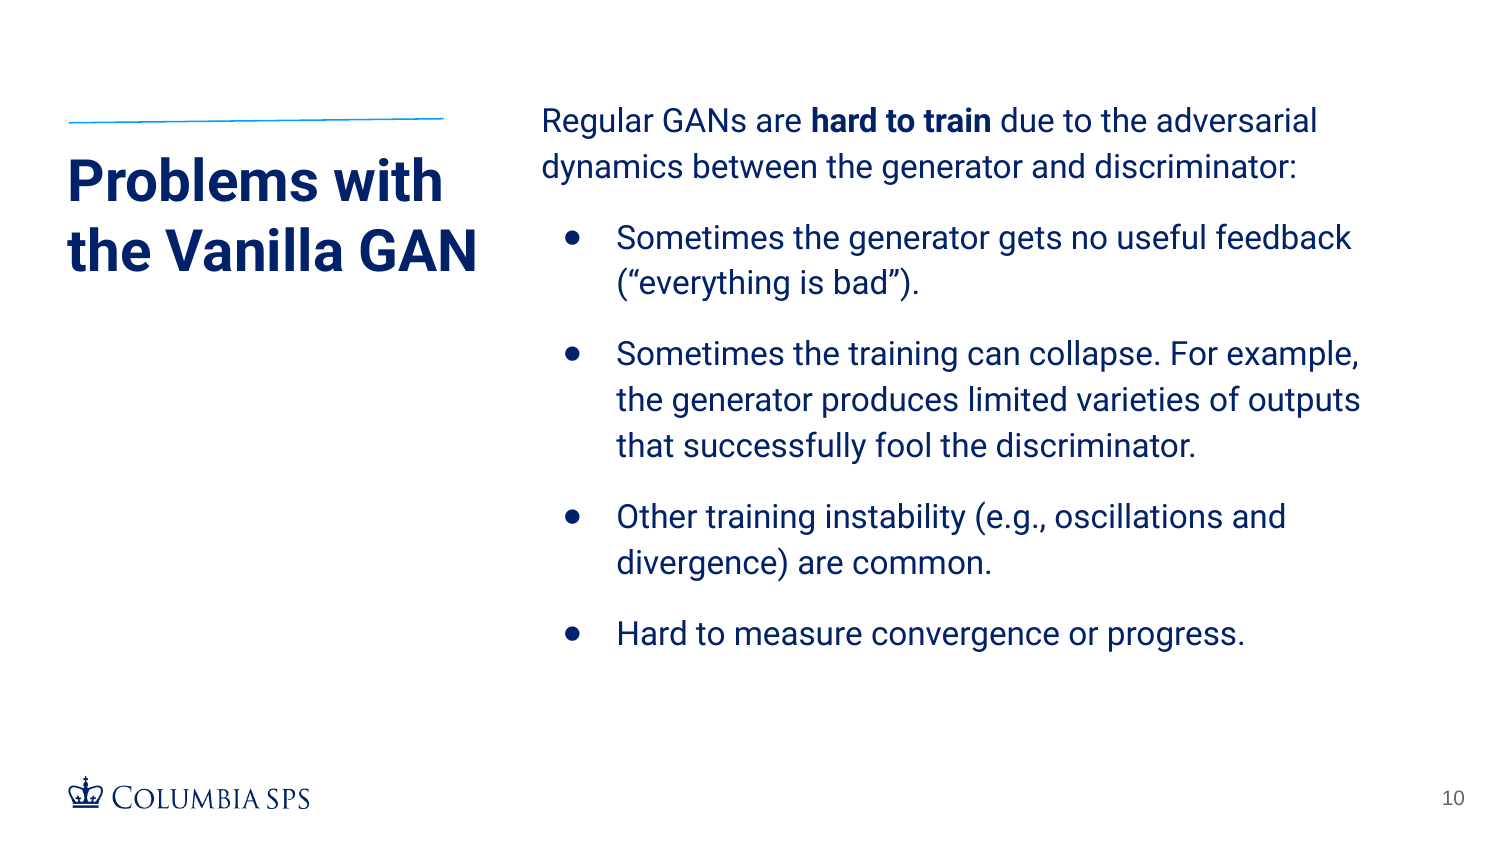

Regular GANs are hard to train due to the adversarial dynamics between the generator and discriminator:
Sometimes the generator gets no useful feedback (“everything is bad”).
Sometimes the training can collapse. For example, the generator produces limited varieties of outputs that successfully fool the discriminator.
Other training instability (e.g., oscillations and divergence) are common.
Hard to measure convergence or progress.

# Problems with the Vanilla GAN

10